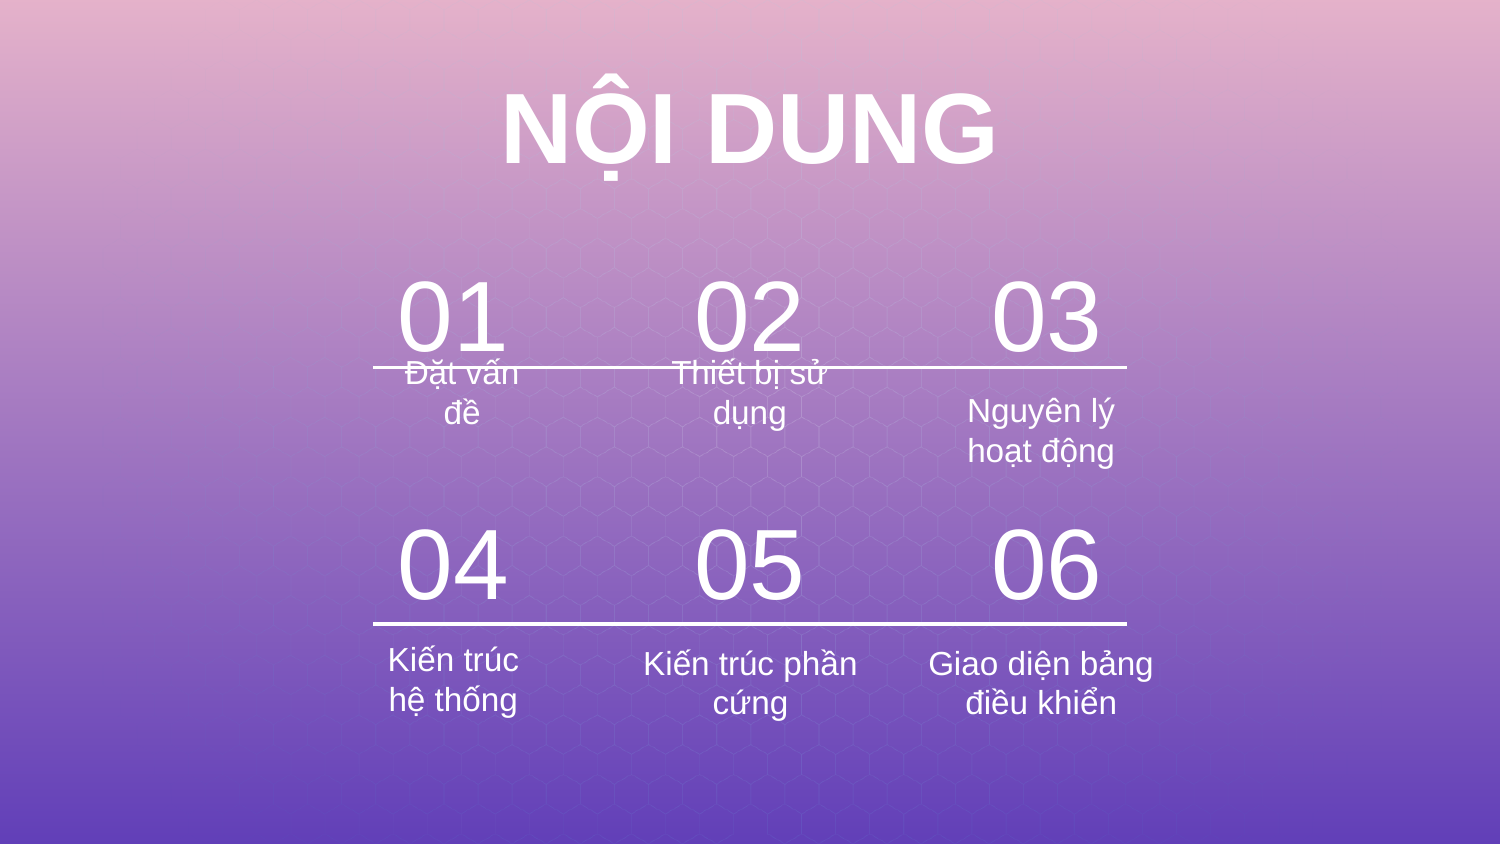

NỘI DUNG
01
02
03
Thiết bị sử dụng
Đặt vấn đề
Nguyên lý hoạt động
04
05
06
Kiến trúc phần cứng
Giao diện bảng điều khiển
Kiến trúc hệ thống